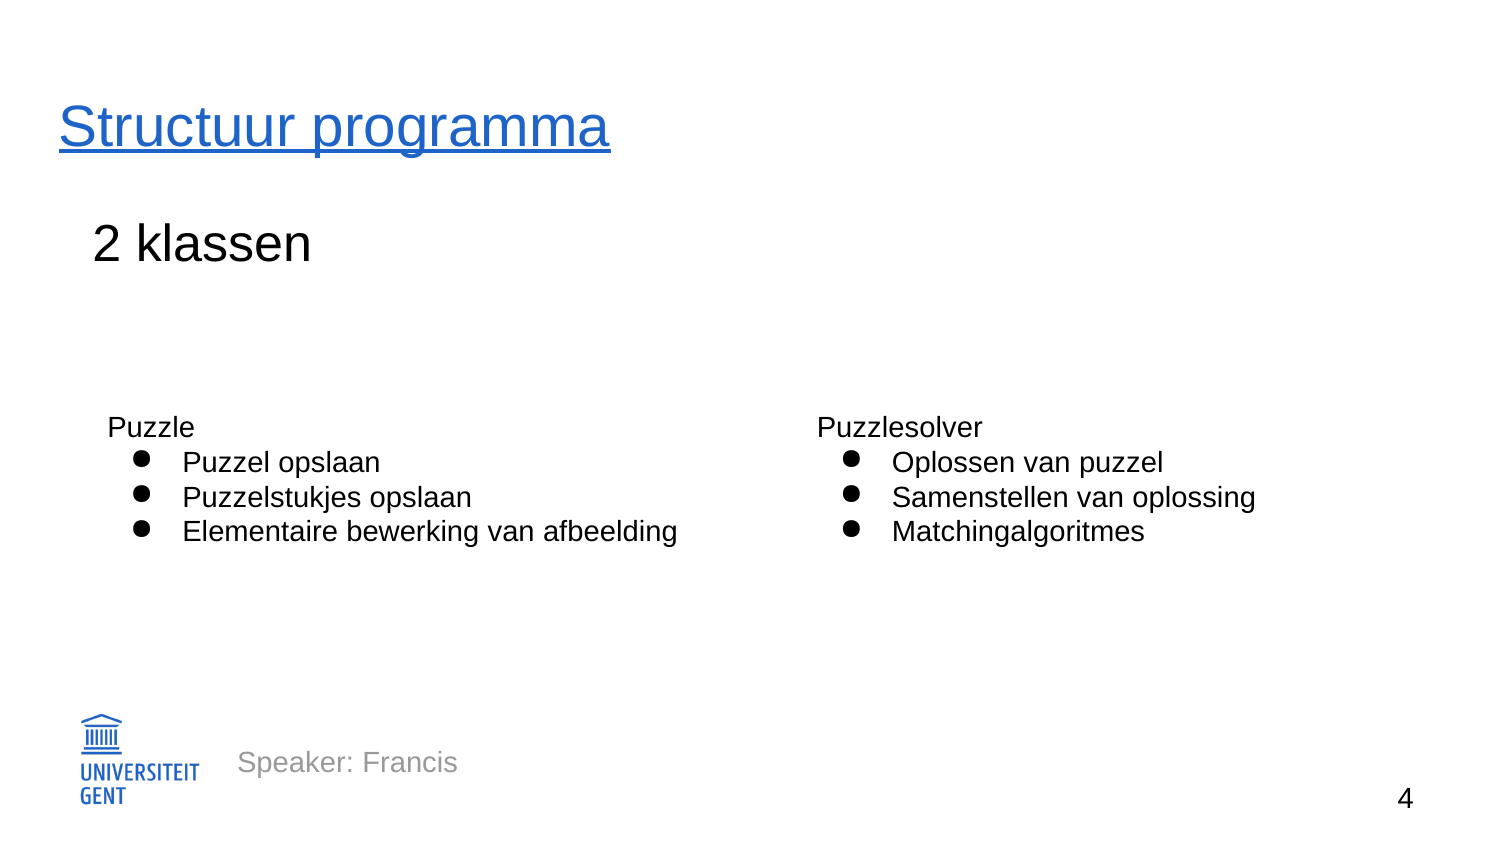

# Structuur programma
2 klassen
Puzzle
Puzzel opslaan
Puzzelstukjes opslaan
Elementaire bewerking van afbeelding
Puzzlesolver
Oplossen van puzzel
Samenstellen van oplossing
Matchingalgoritmes
Speaker: Francis
4